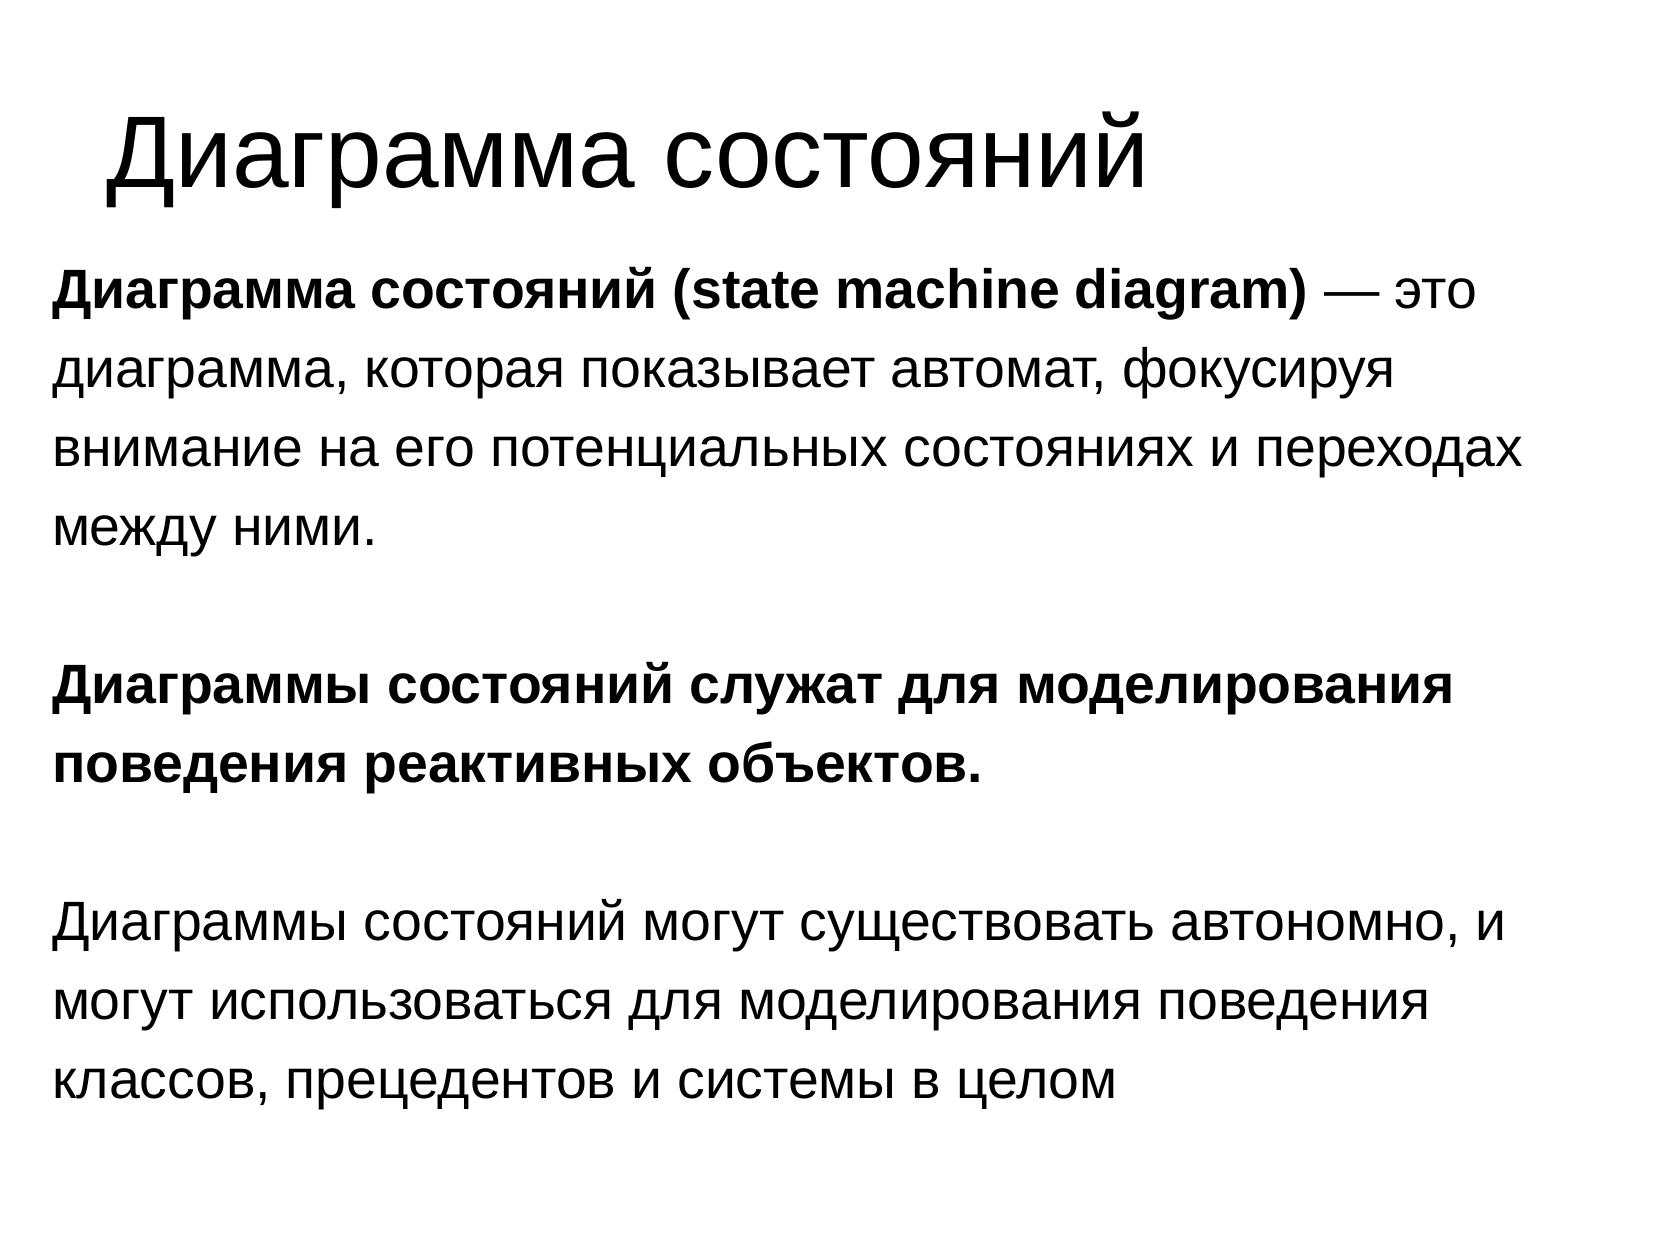

# Диаграмма состояний
Диаграмма состояний (state machine diagram) — это диаграмма, которая показывает автомат, фокусируя внимание на его потенциальных состояниях и переходах между ними.

Диаграммы состояний служат для моделирования поведения реактивных объектов.

Диаграммы состояний могут существовать автономно, и могут использоваться для моделирования поведения классов, прецедентов и системы в целом